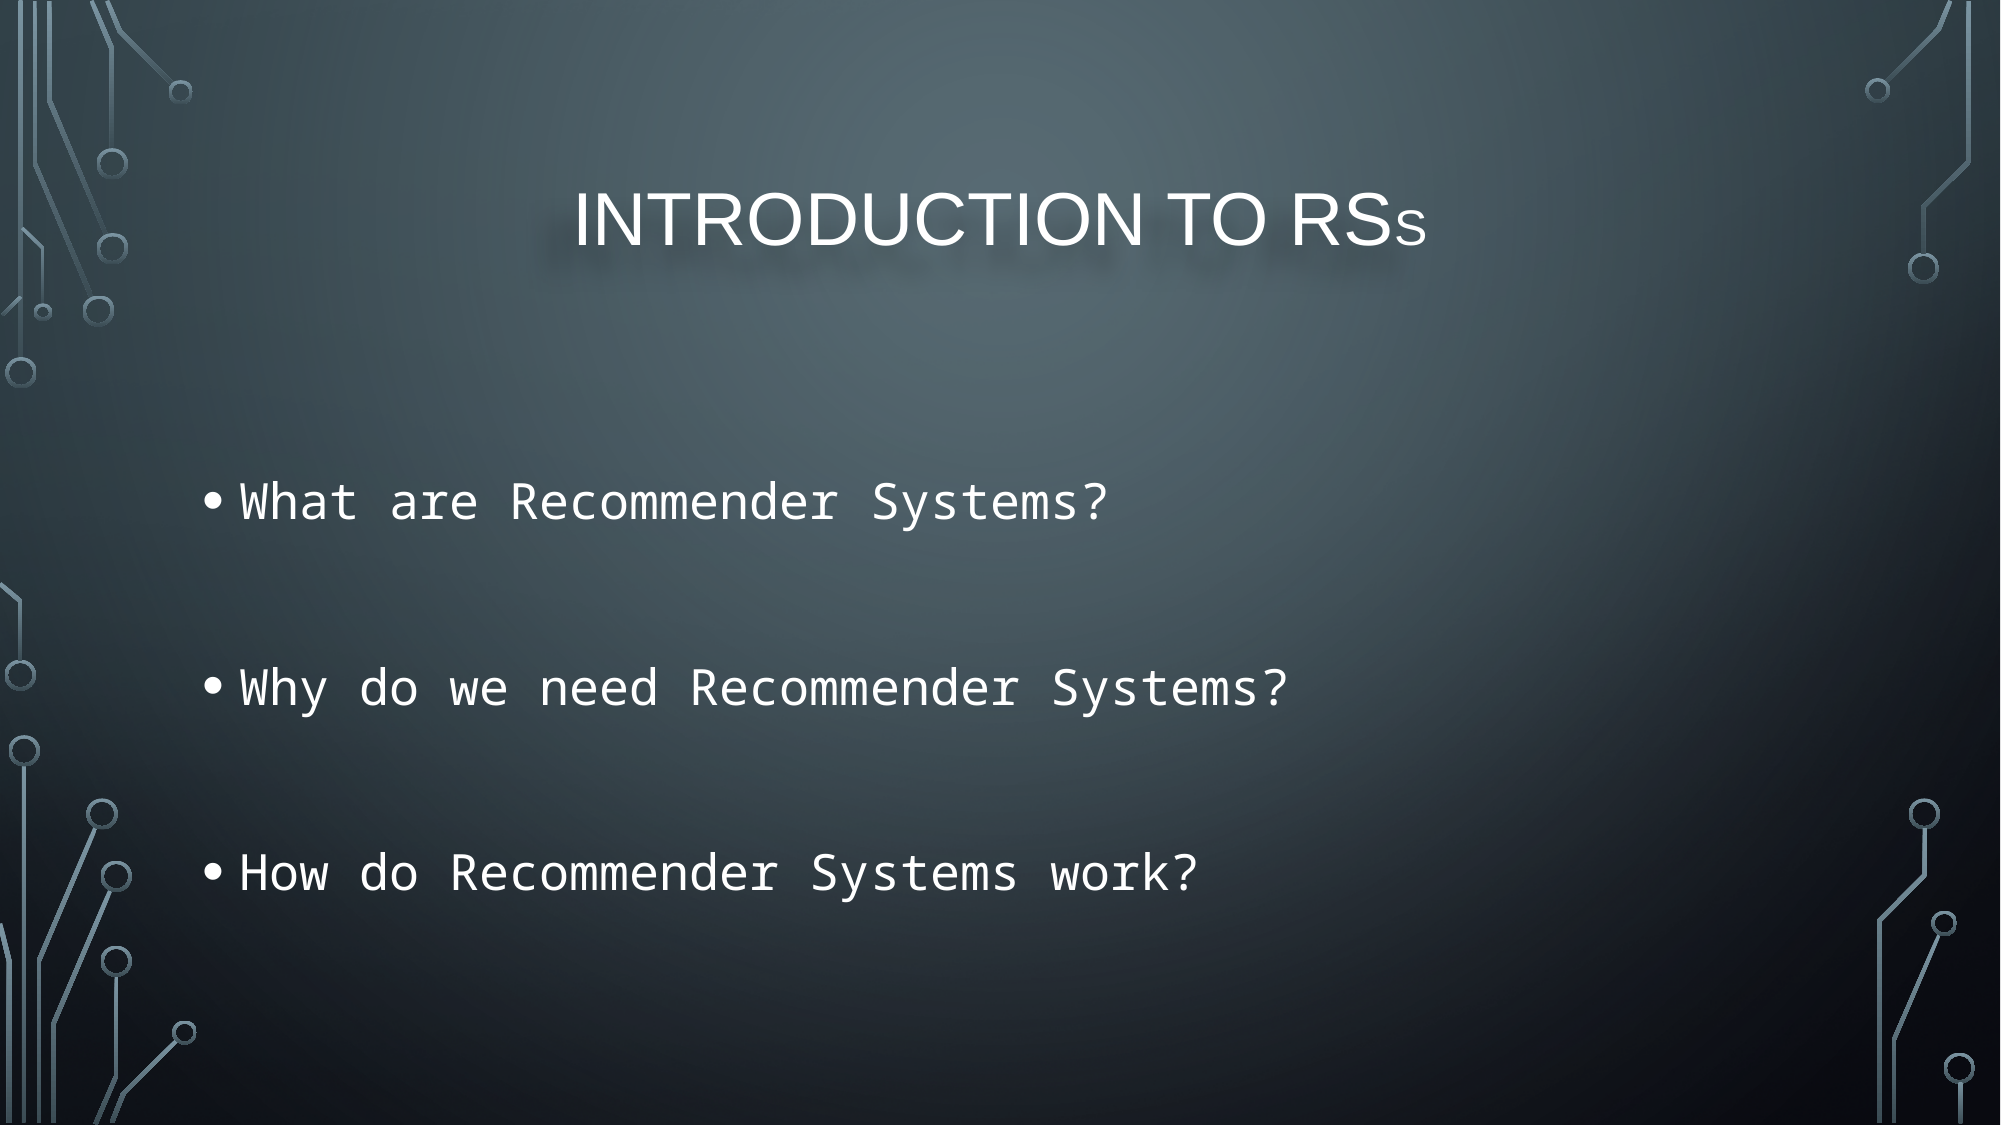

# Introduction to rss

What are Recommender Systems?

Why do we need Recommender Systems?

How do Recommender Systems work?